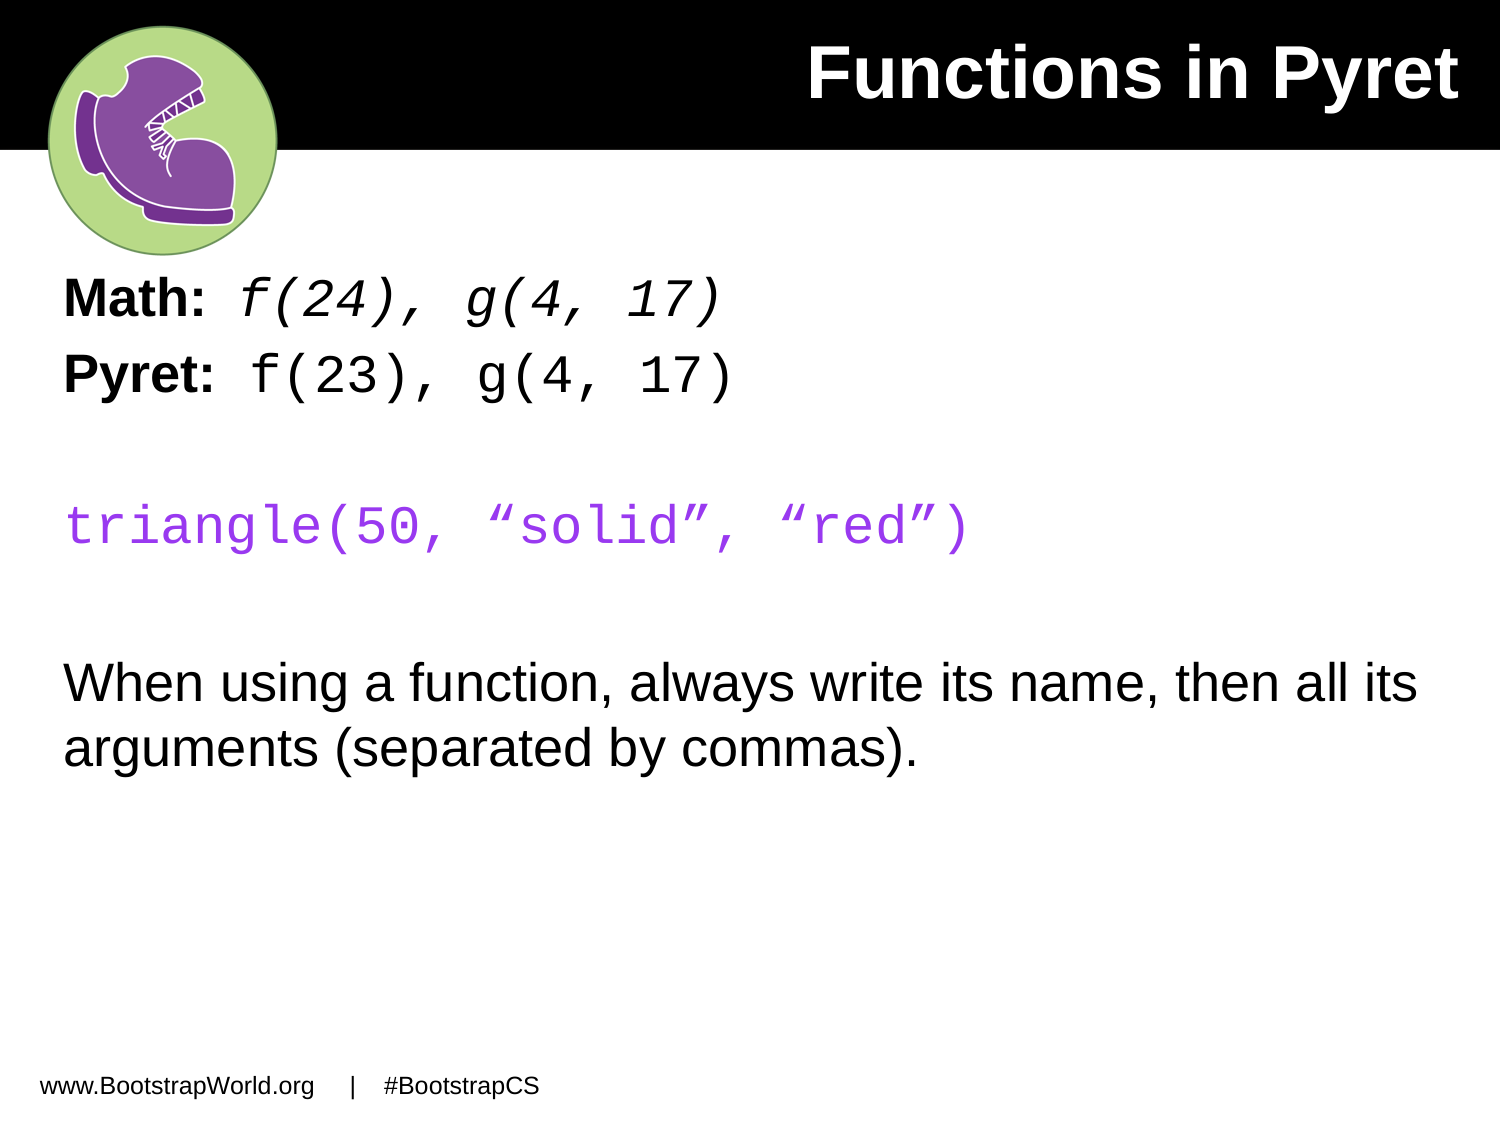

# Functions in Pyret
Math:  f(24), g(4, 17)
Pyret: f(23), g(4, 17)

triangle(50, “solid”, “red”)

When using a function, always write its name, then all its arguments (separated by commas).
www.BootstrapWorld.org     |    #BootstrapCS